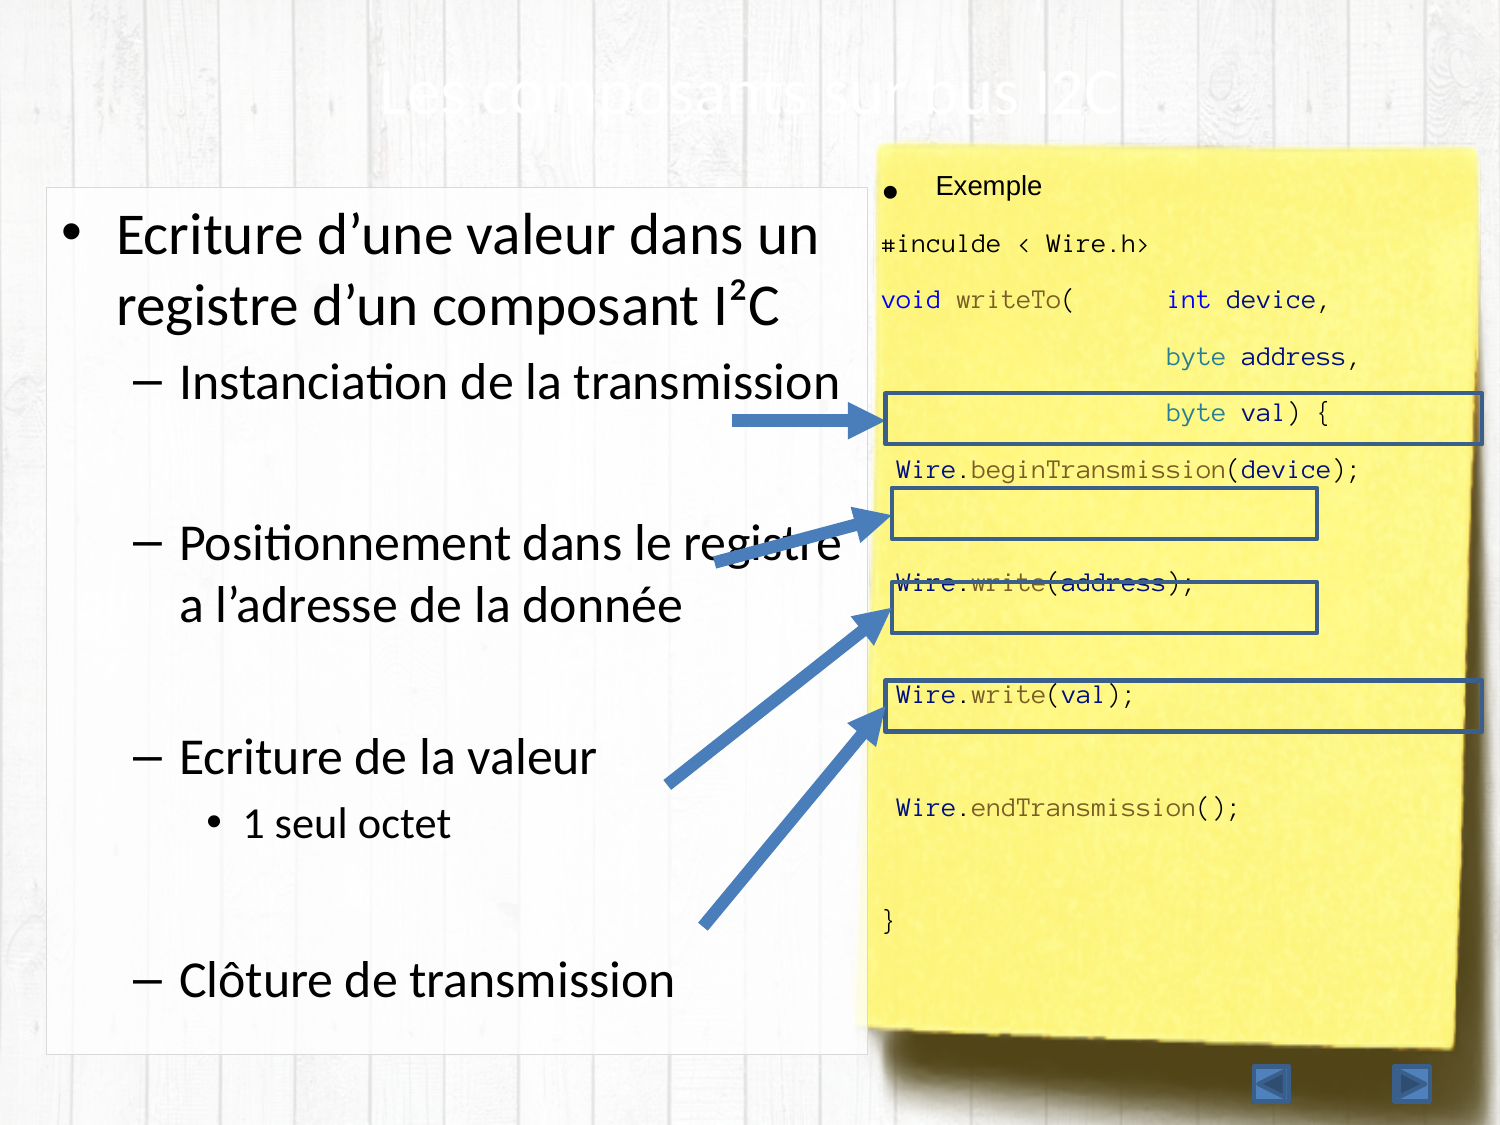

# Les composants sur bus I2C
Exemple
#inculde < Wire.h>
void writeTo(	int device,
		byte address,
		byte val) {
 Wire.beginTransmission(device);

 Wire.write(address);

 Wire.write(val);

 Wire.endTransmission();

}

Ecriture d’une valeur dans un registre d’un composant I²C
Instanciation de la transmission

Positionnement dans le registre a l’adresse de la donnée

Ecriture de la valeur
1 seul octet

Clôture de transmission